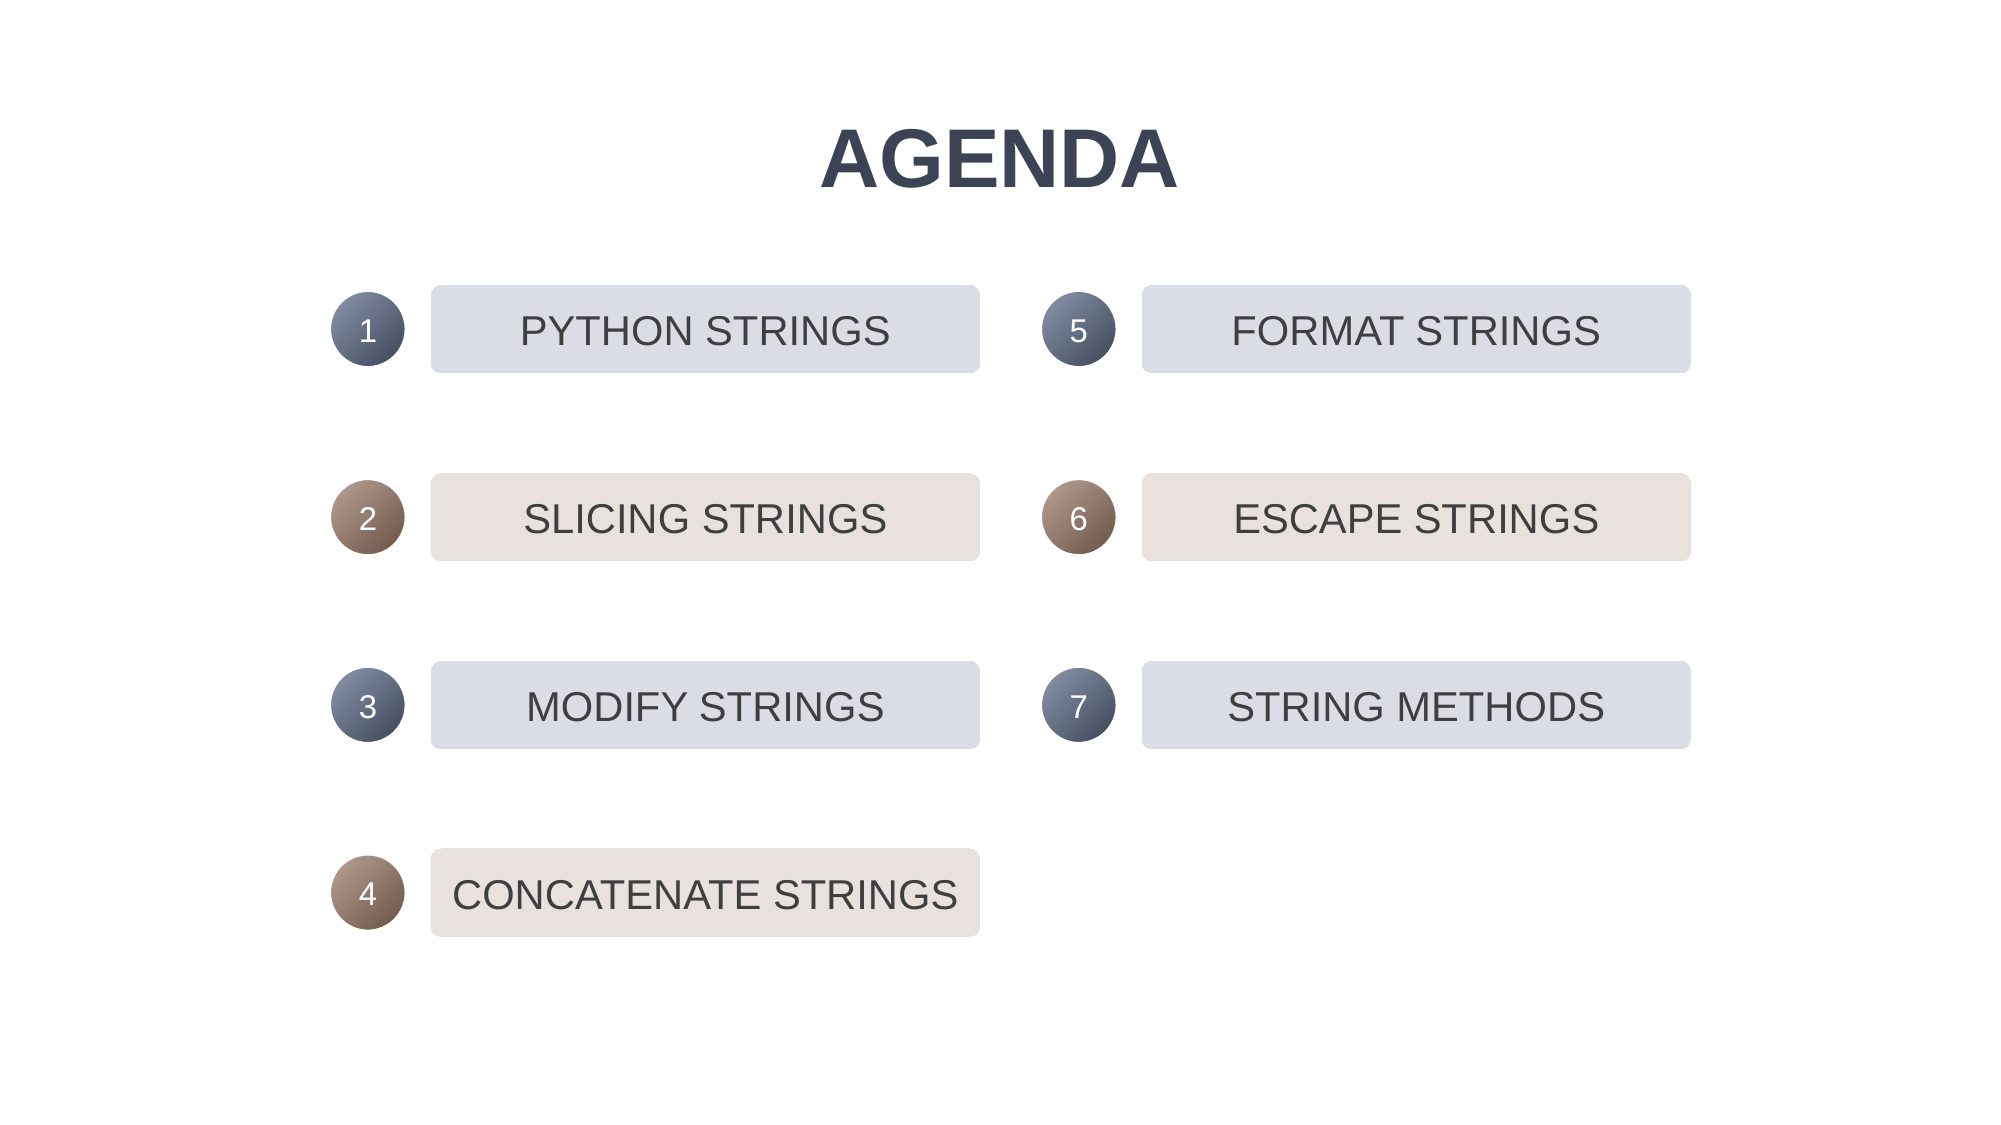

AGENDA
PYTHON STRINGS
1
FORMAT STRINGS
5
SLICING STRINGS
2
ESCAPE STRINGS
6
MODIFY STRINGS
3
STRING METHODS
7
CONCATENATE STRINGS
4